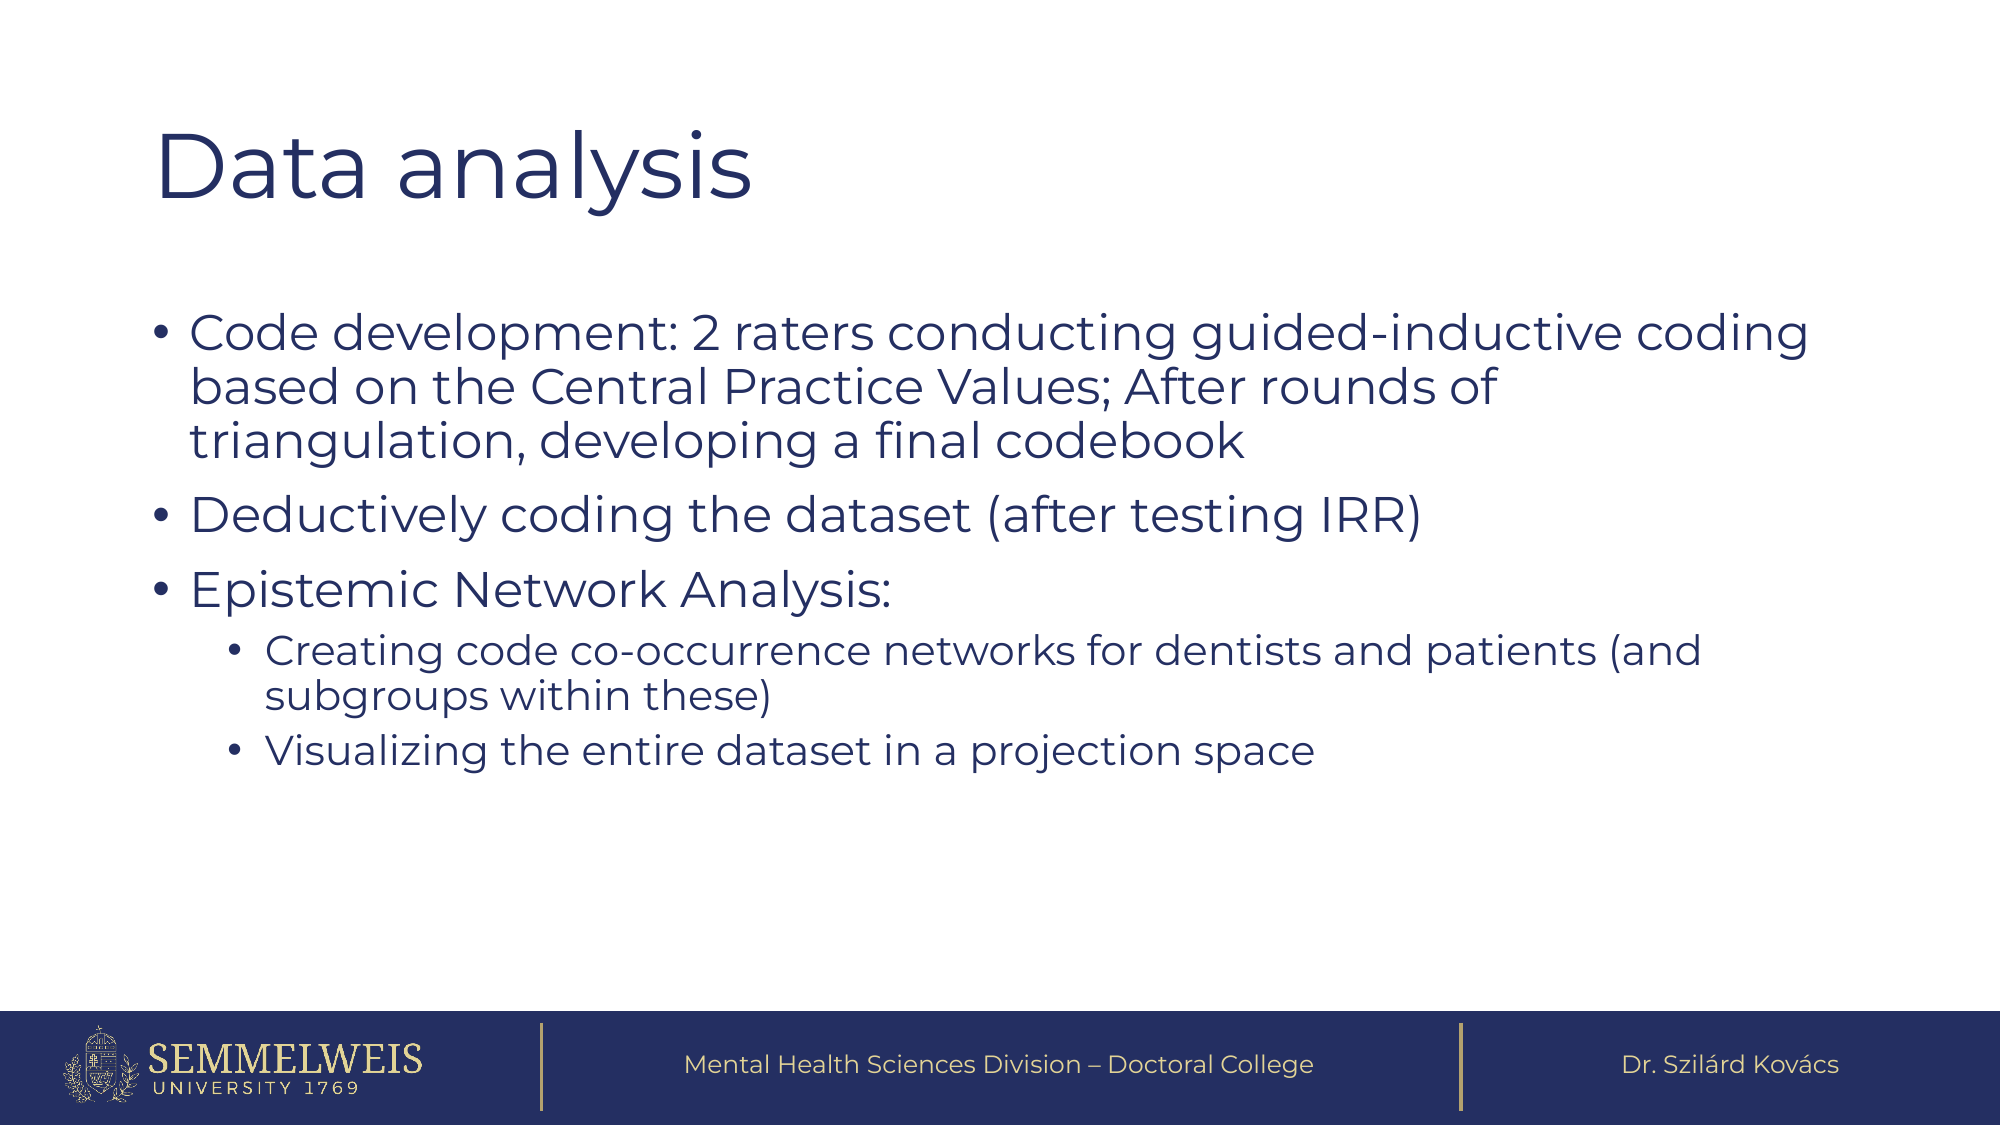

# Data analysis
Code development: 2 raters conducting guided-inductive coding based on the Central Practice Values; After rounds of triangulation, developing a final codebook
Deductively coding the dataset (after testing IRR)
Epistemic Network Analysis:
Creating code co-occurrence networks for dentists and patients (and subgroups within these)
Visualizing the entire dataset in a projection space